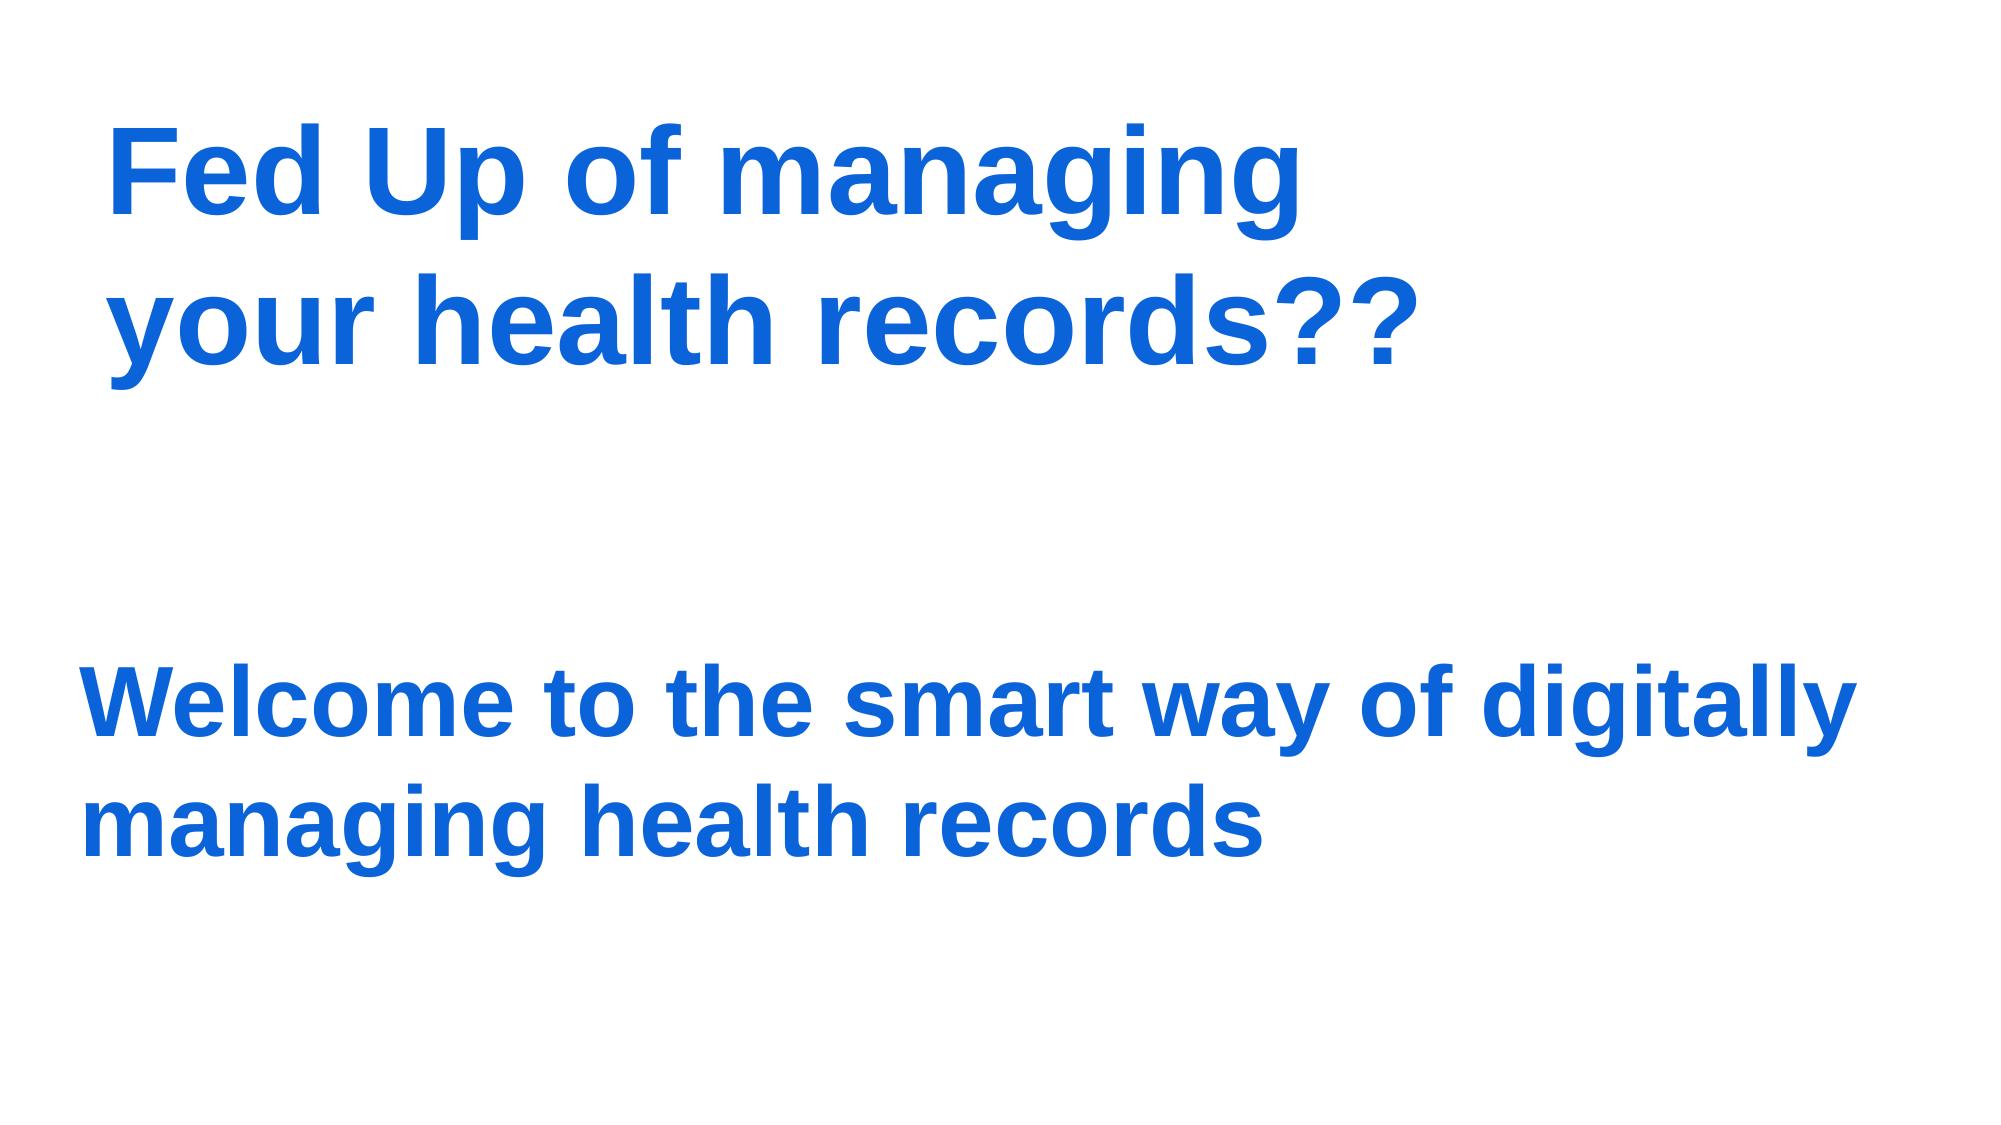

Fed Up of managing your health records??
Welcome to the smart way of digitally
managing health records